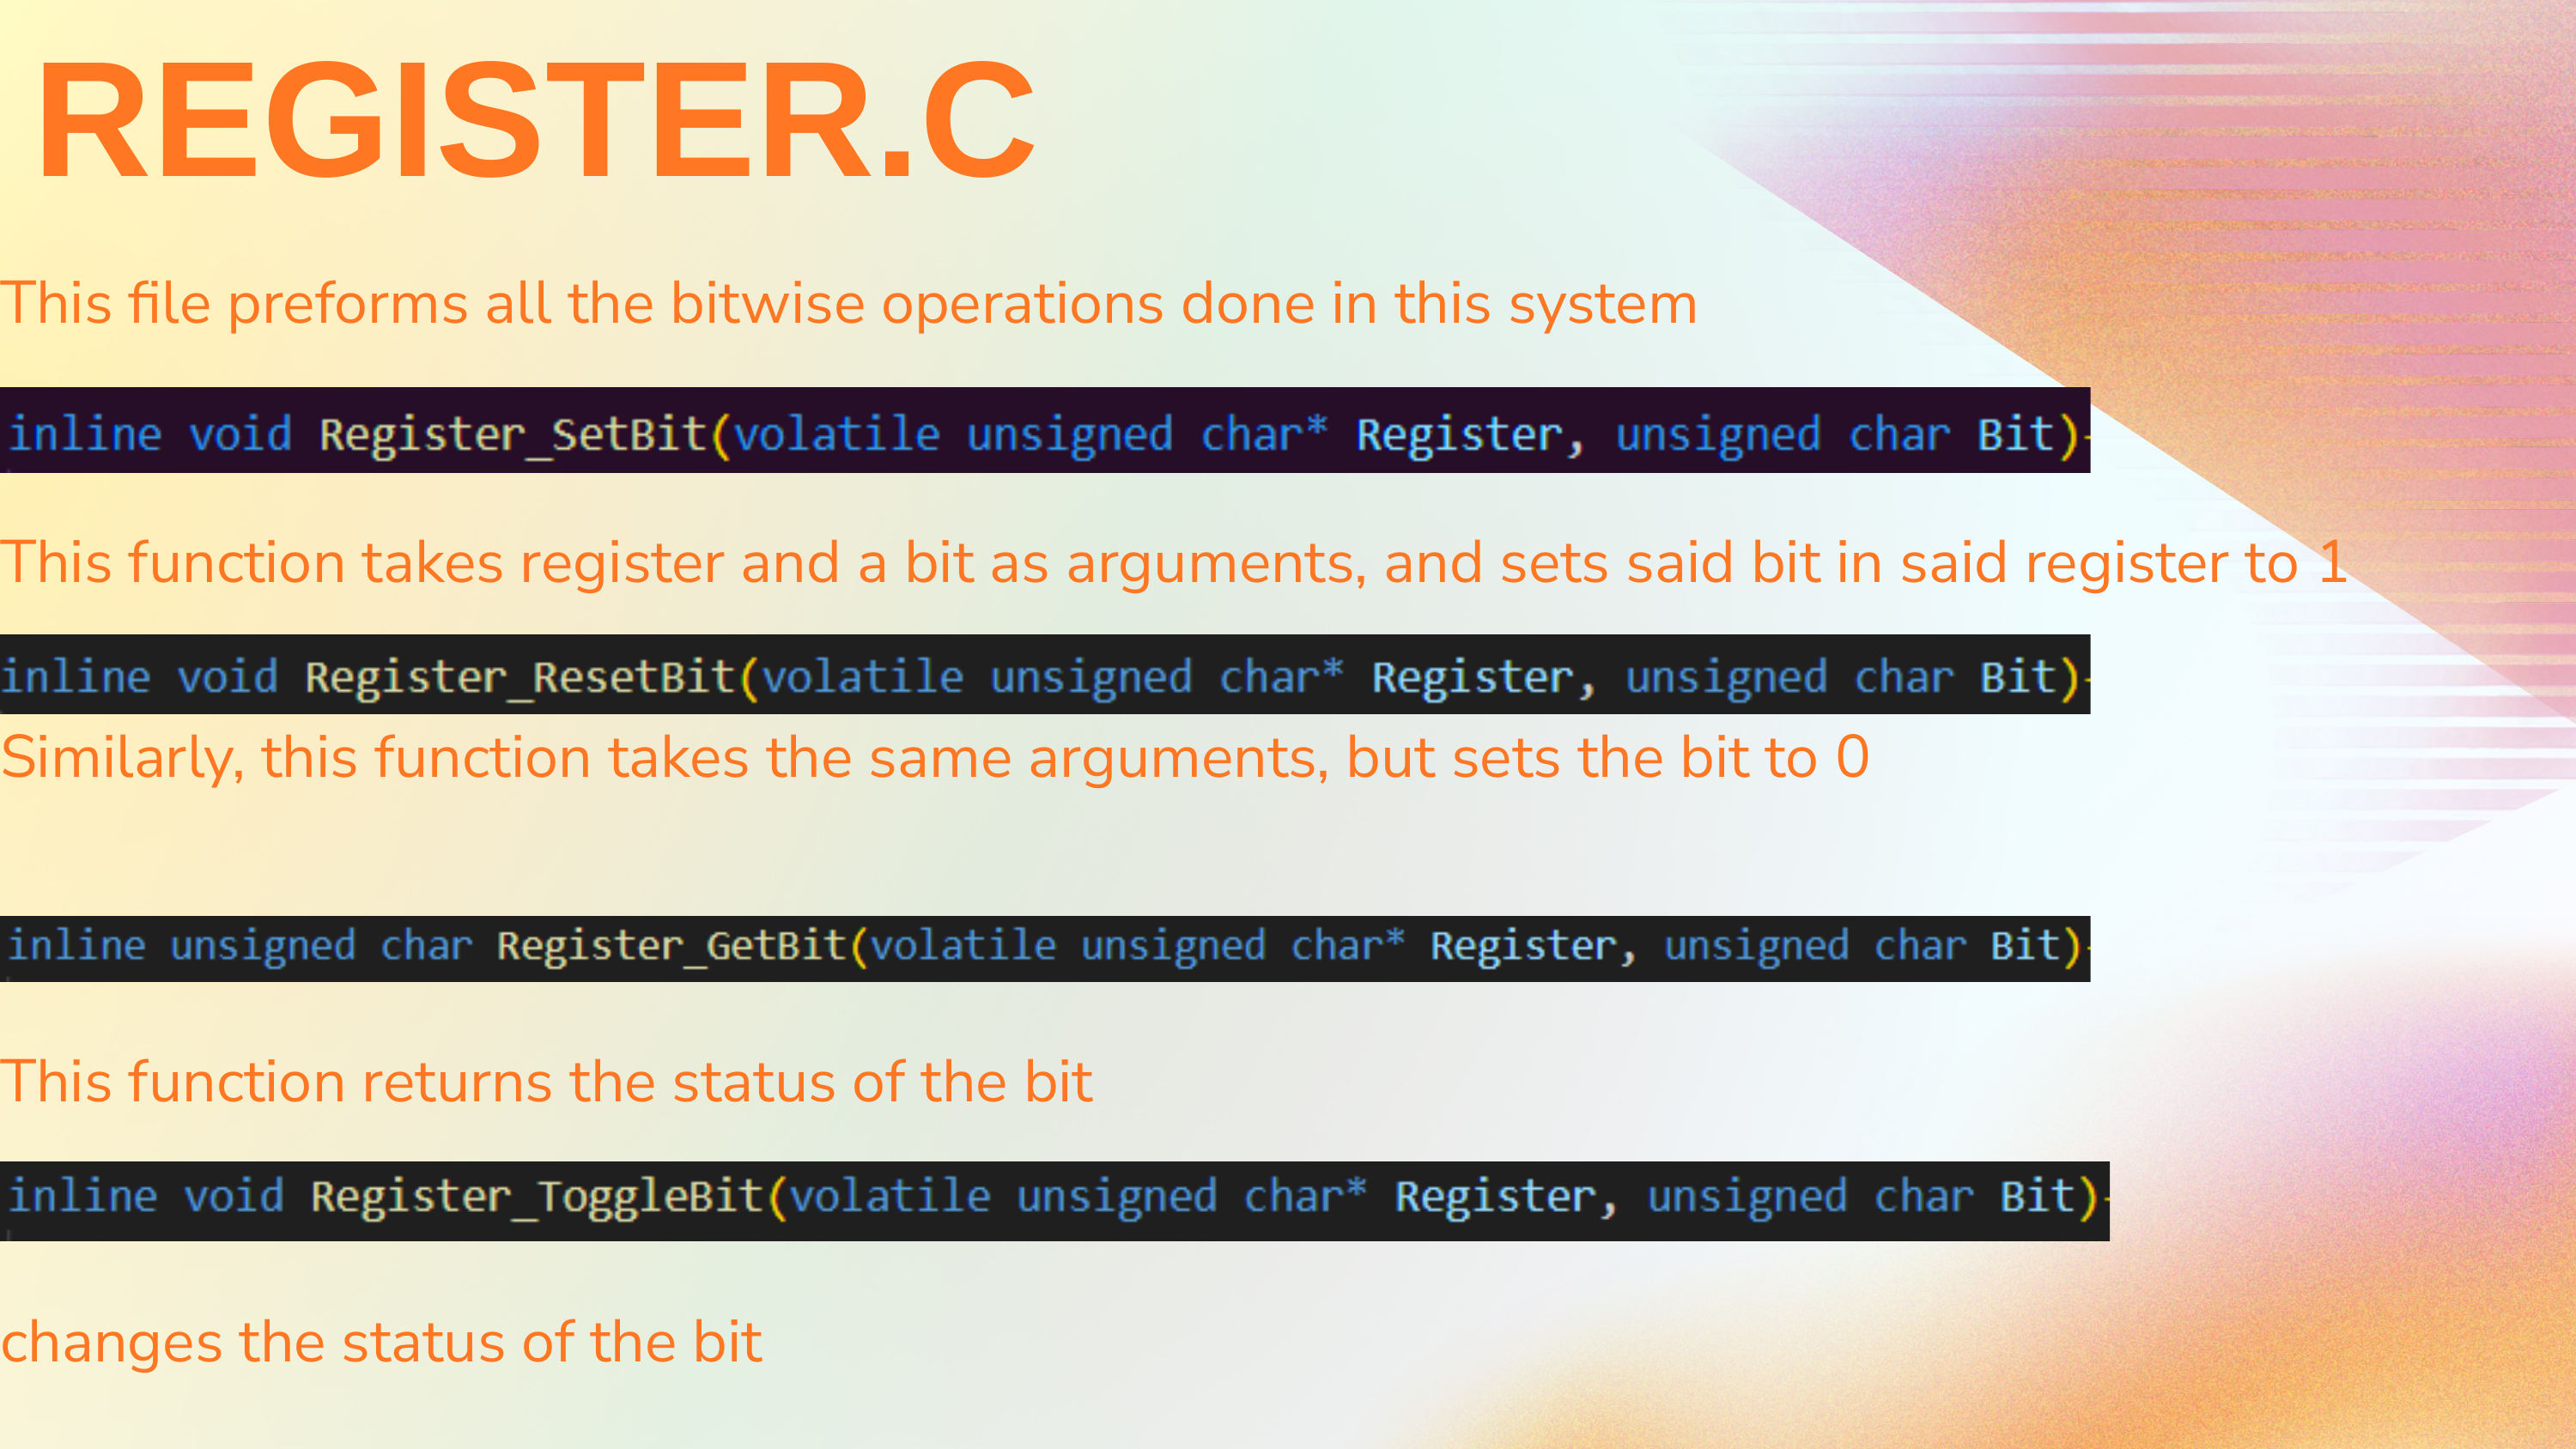

REGISTER.C
This file preforms all the bitwise operations done in this system

This function takes register and a bit as arguments, and sets said bit in said register to 1

Similarly, this function takes the same arguments, but sets the bit to 0

This function returns the status of the bit

changes the status of the bit